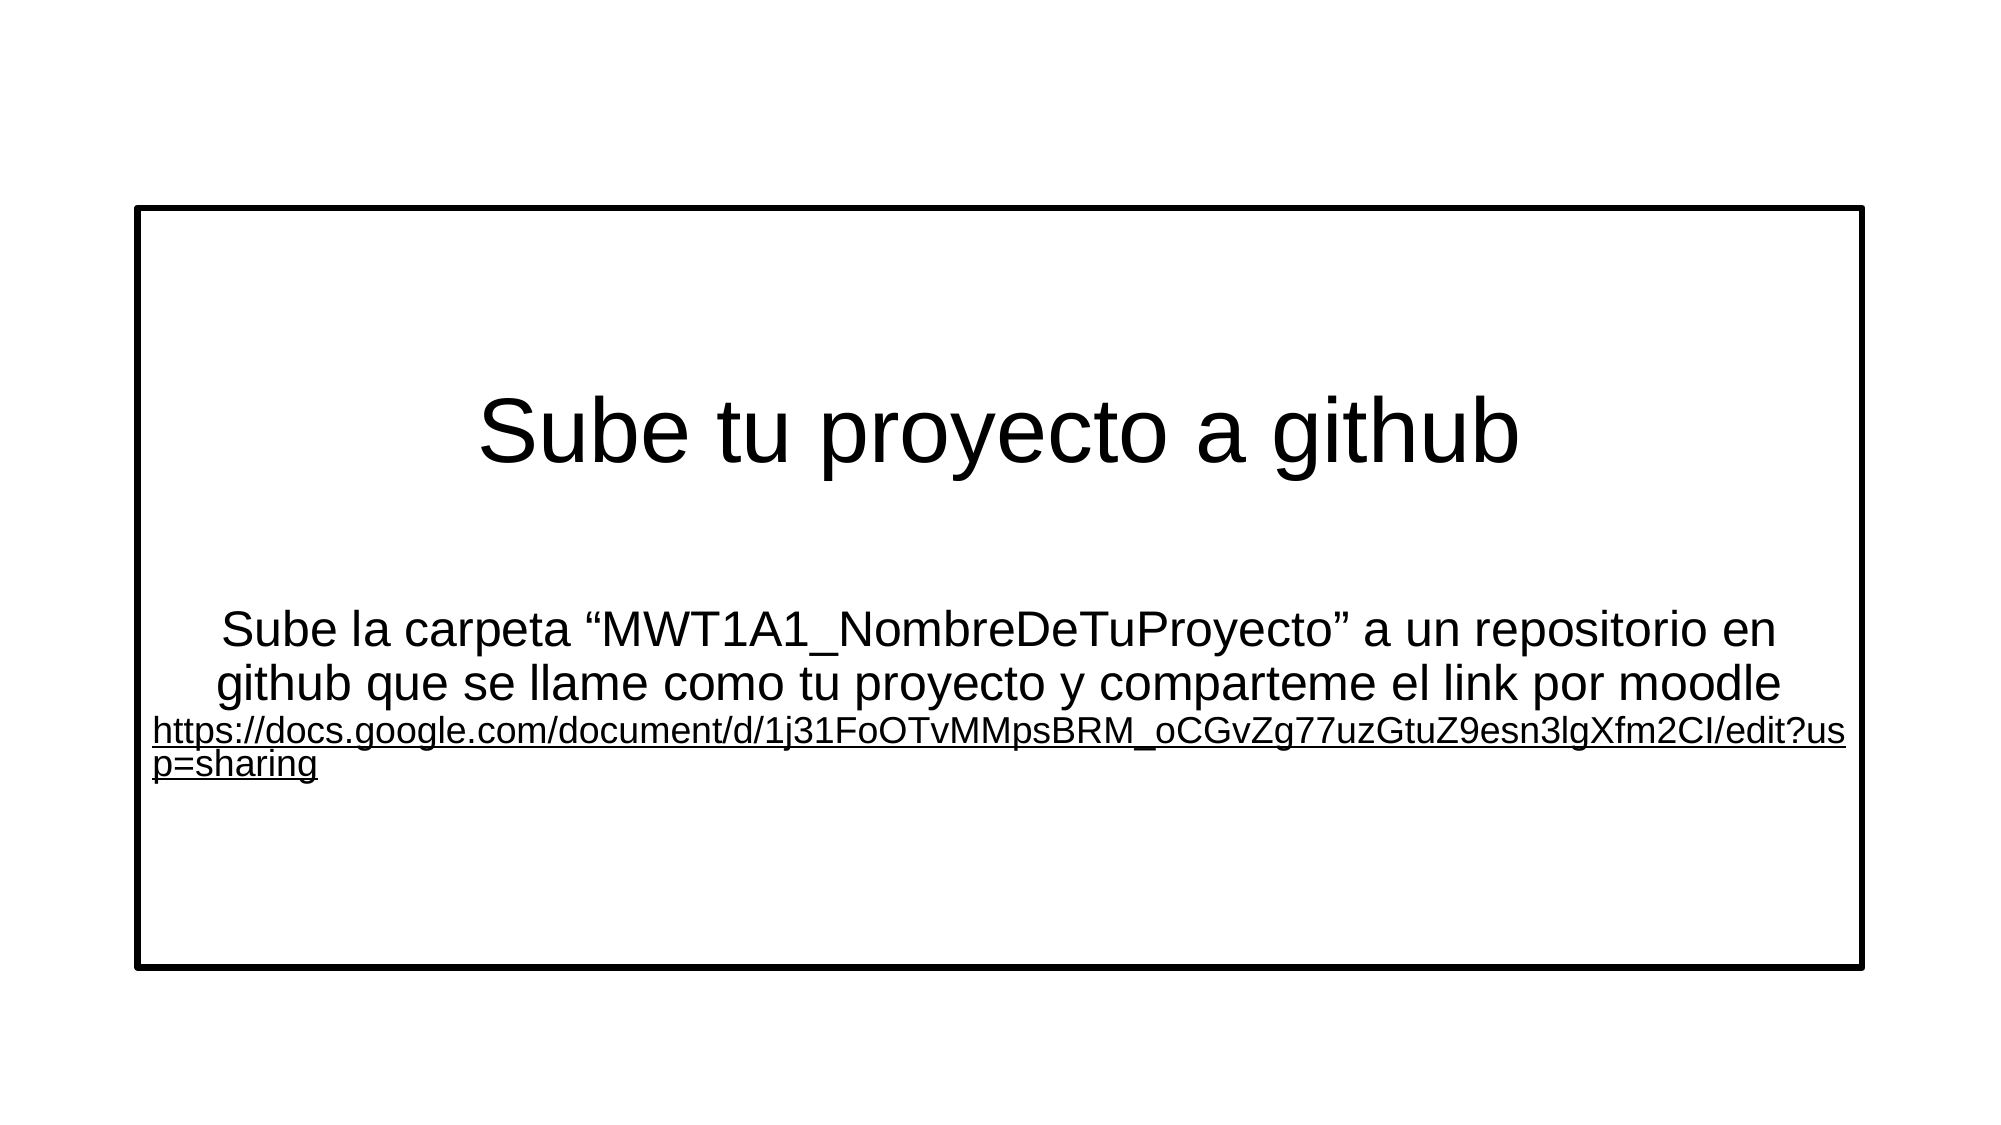

Sube tu proyecto a github

Sube la carpeta “MWT1A1_NombreDeTuProyecto” a un repositorio en github que se llame como tu proyecto y comparteme el link por moodle
https://docs.google.com/document/d/1j31FoOTvMMpsBRM_oCGvZg77uzGtuZ9esn3lgXfm2CI/edit?usp=sharing